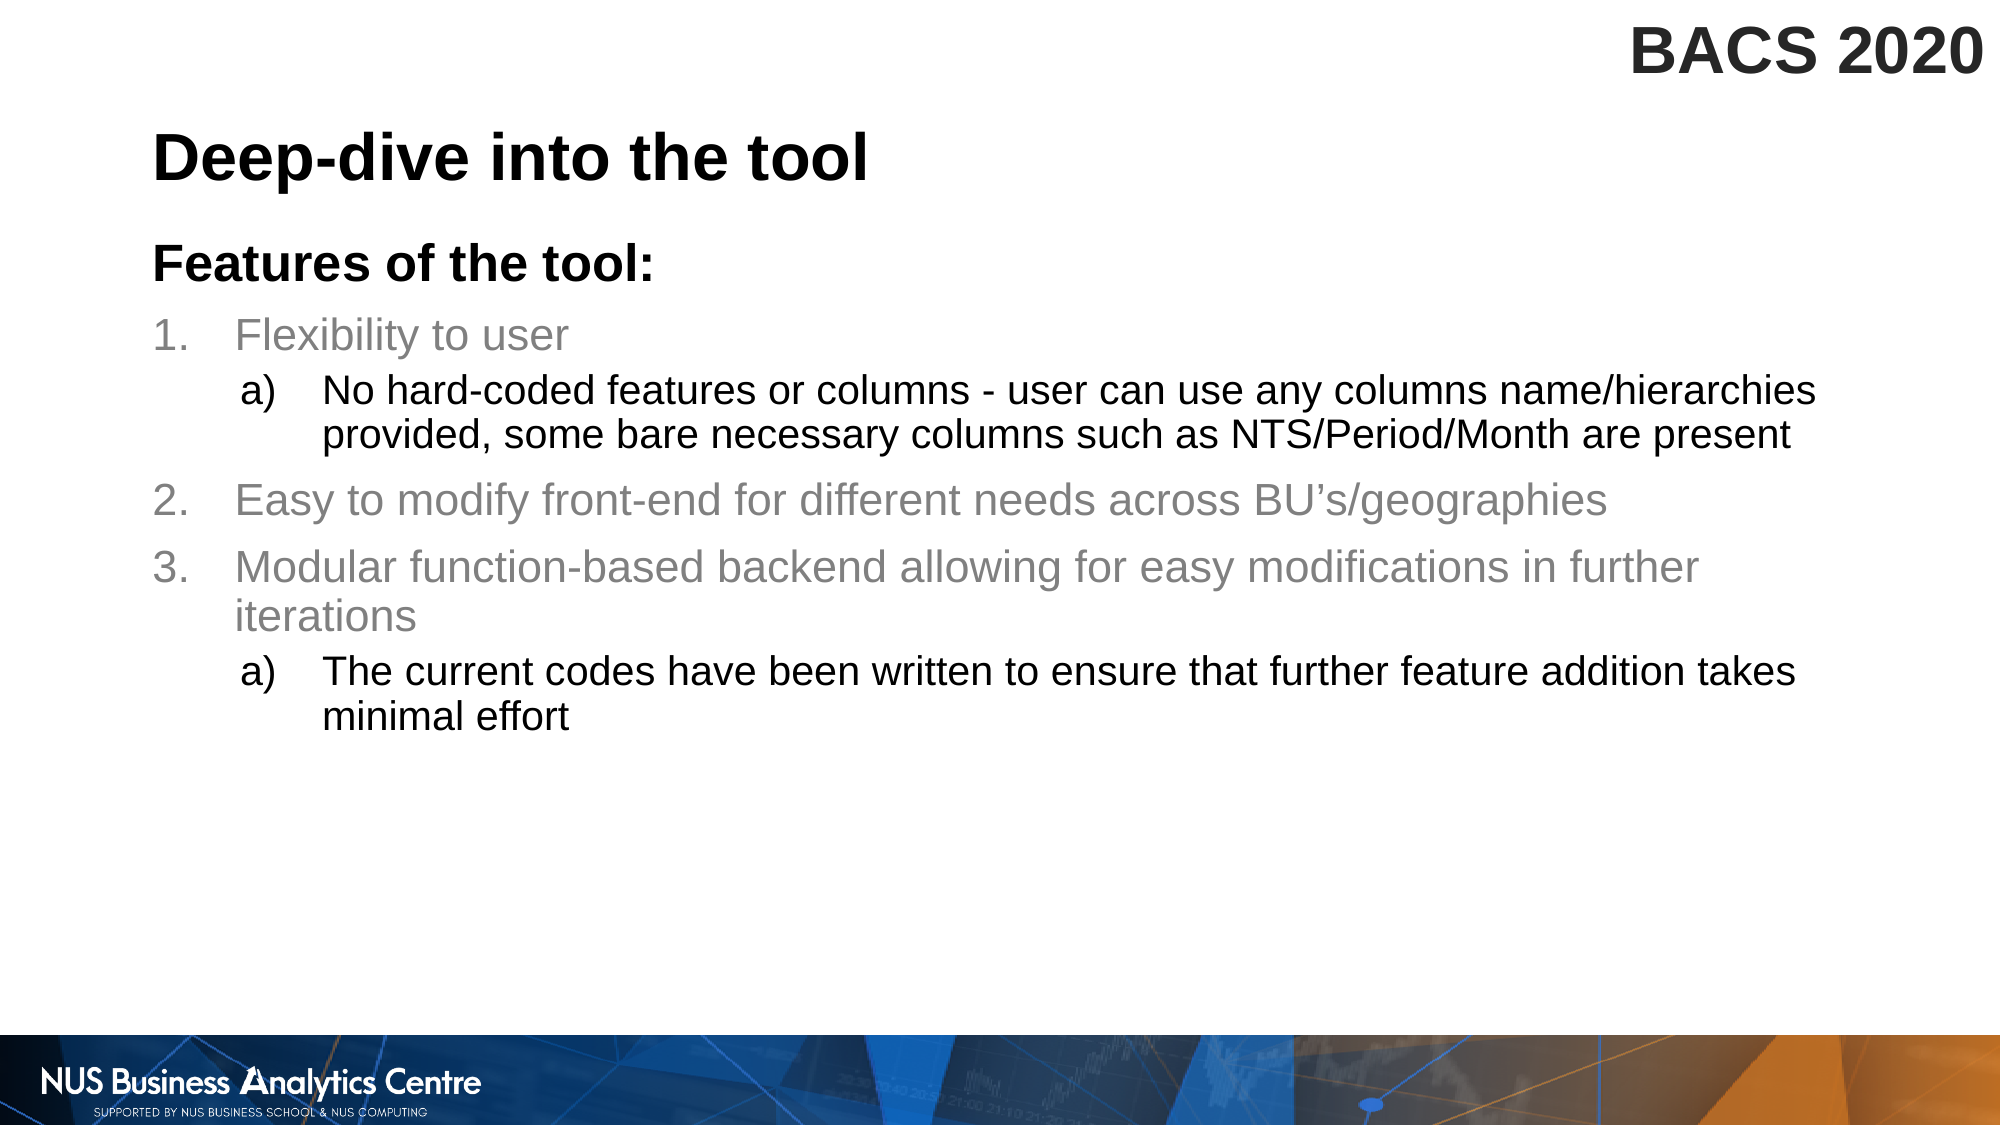

# Deep-dive into the tool
Features of the tool:
Flexibility to user
No hard-coded features or columns - user can use any columns name/hierarchies provided, some bare necessary columns such as NTS/Period/Month are present
Easy to modify front-end for different needs across BU’s/geographies
Modular function-based backend allowing for easy modifications in further iterations
The current codes have been written to ensure that further feature addition takes minimal effort